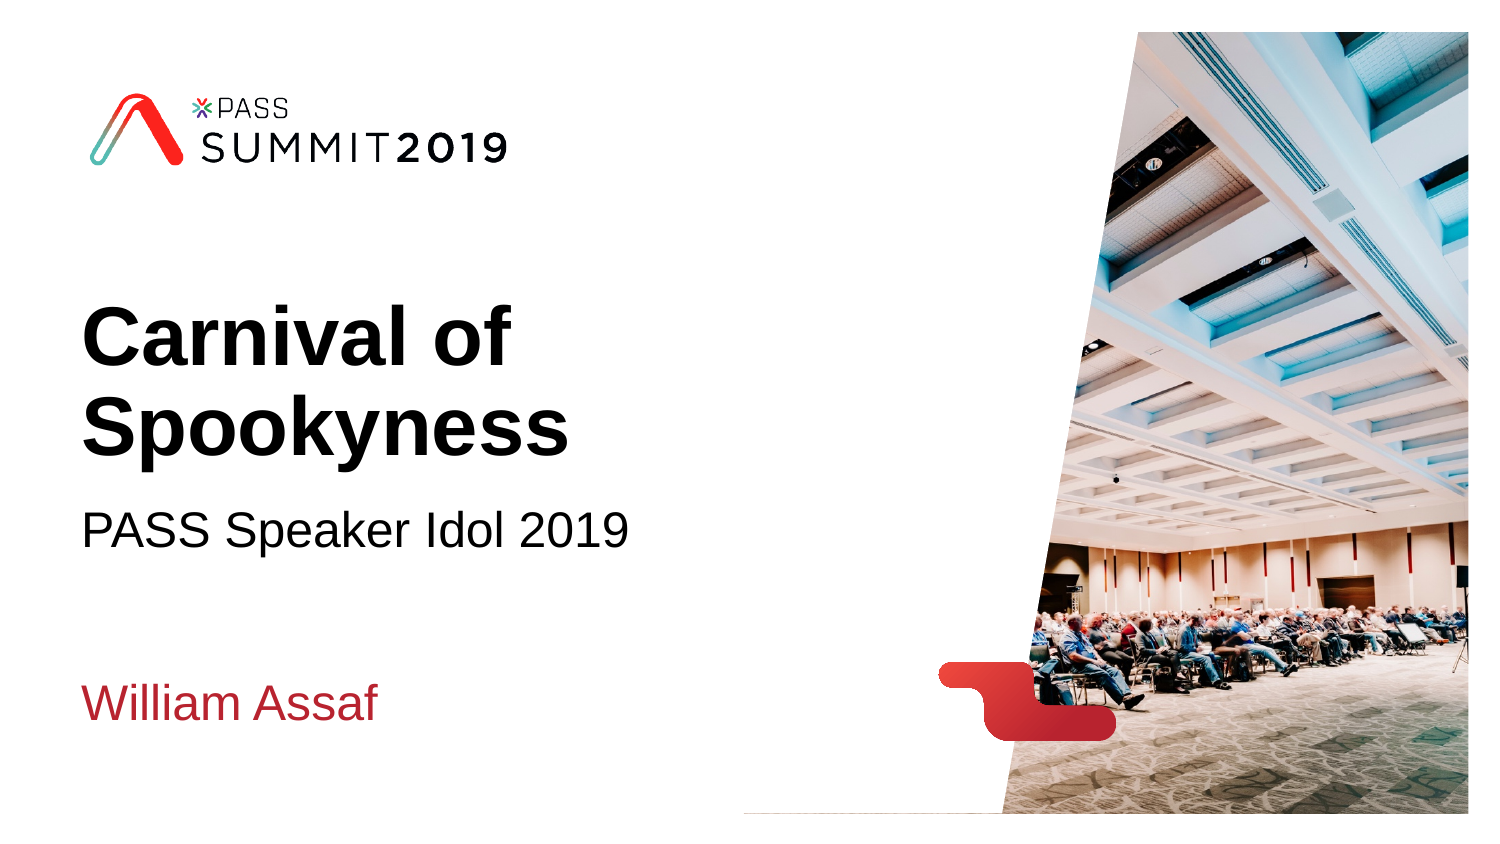

# Carnival of Spookyness
PASS Speaker Idol 2019
William Assaf